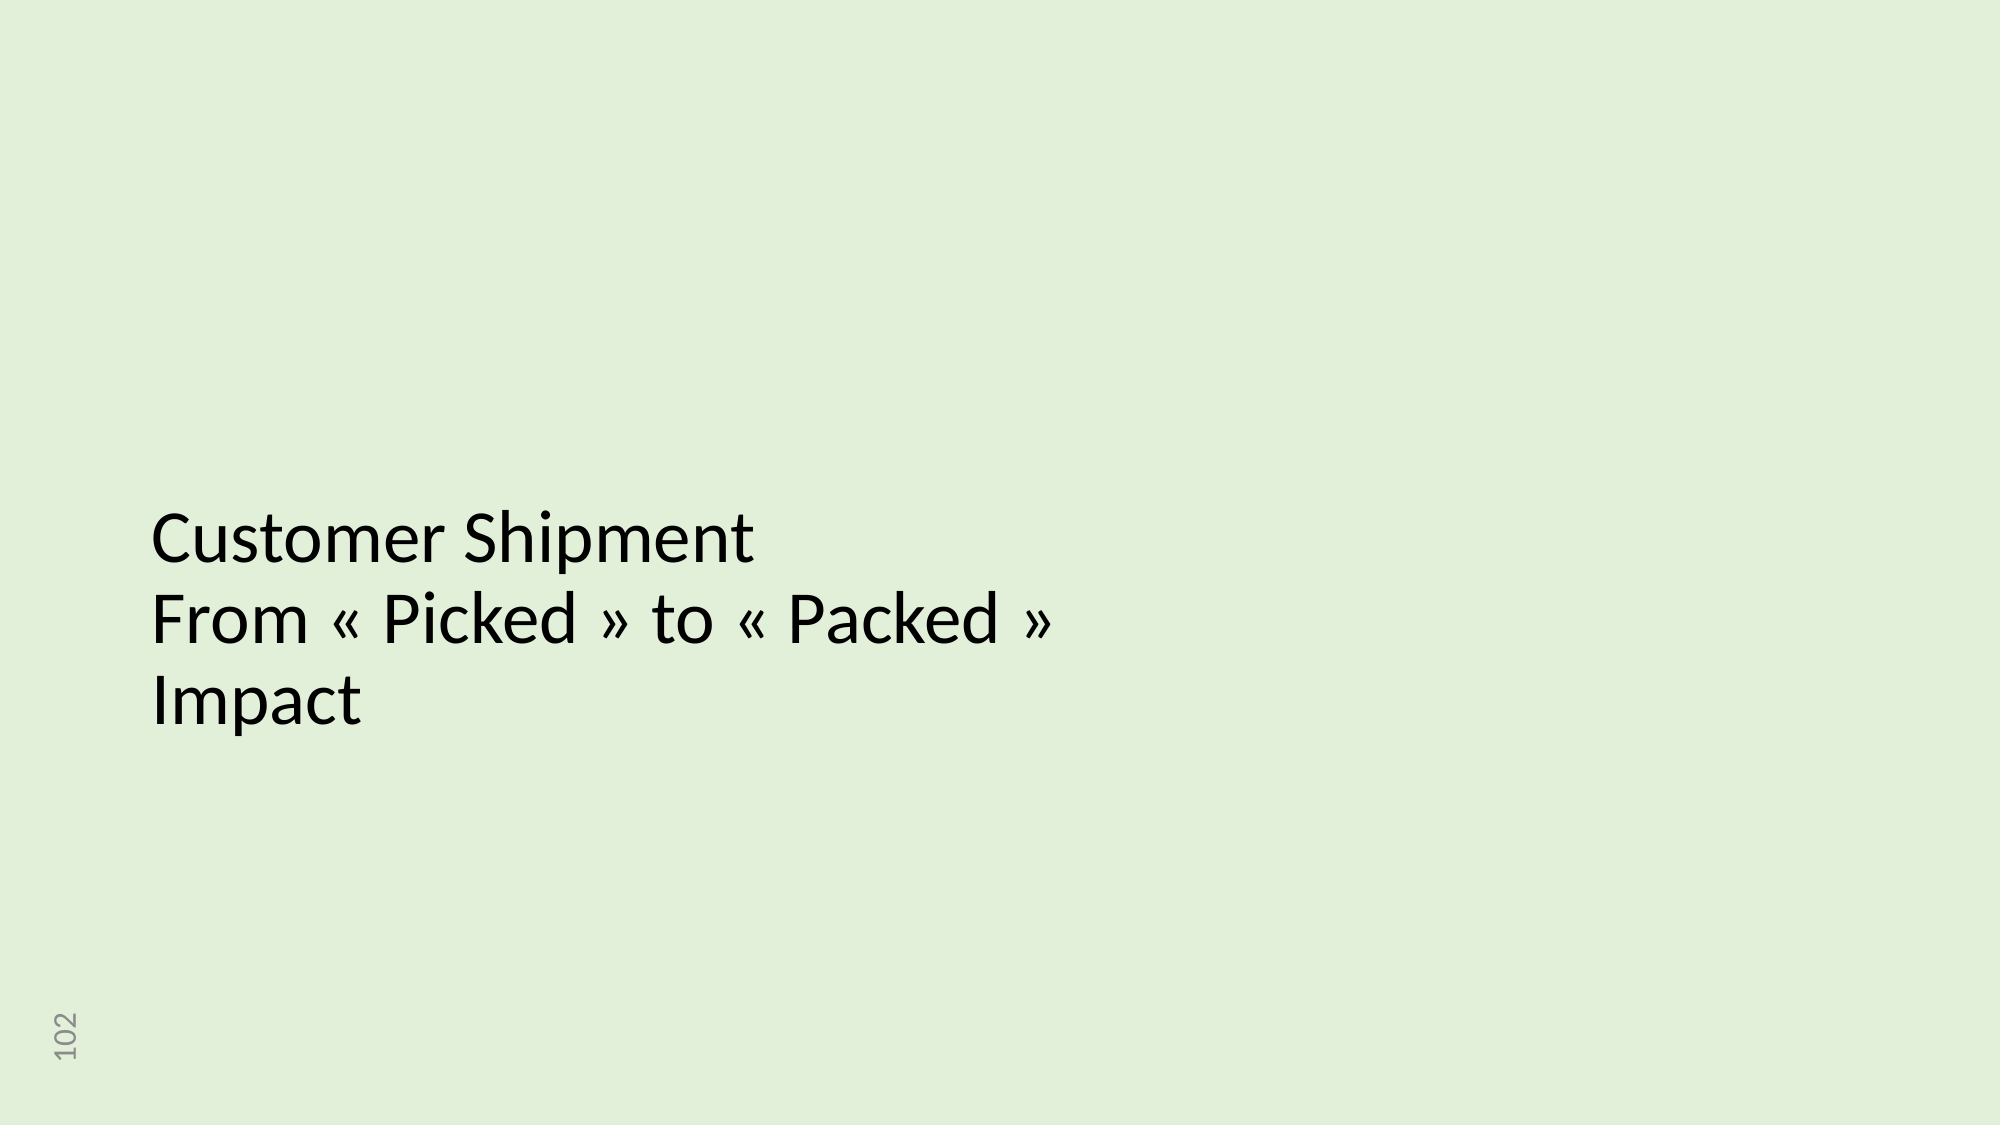

# Customer Shipment From « Picked » to « Packed » Impact

102